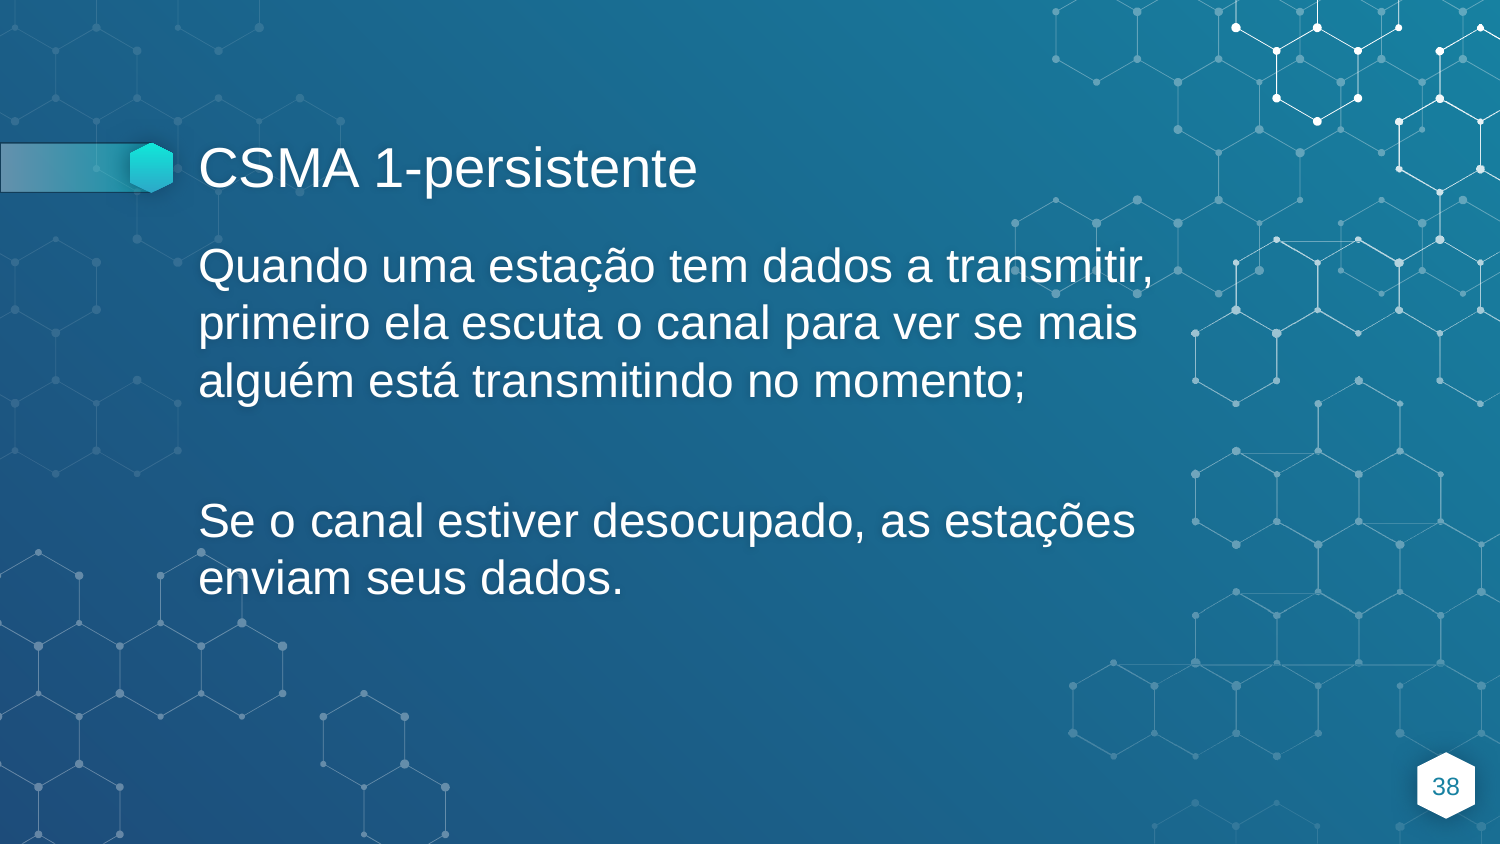

# CSMA 1-persistente
Quando uma estação tem dados a transmitir, primeiro ela escuta o canal para ver se mais alguém está transmitindo no momento;

Se o canal estiver desocupado, as estações enviam seus dados.

38